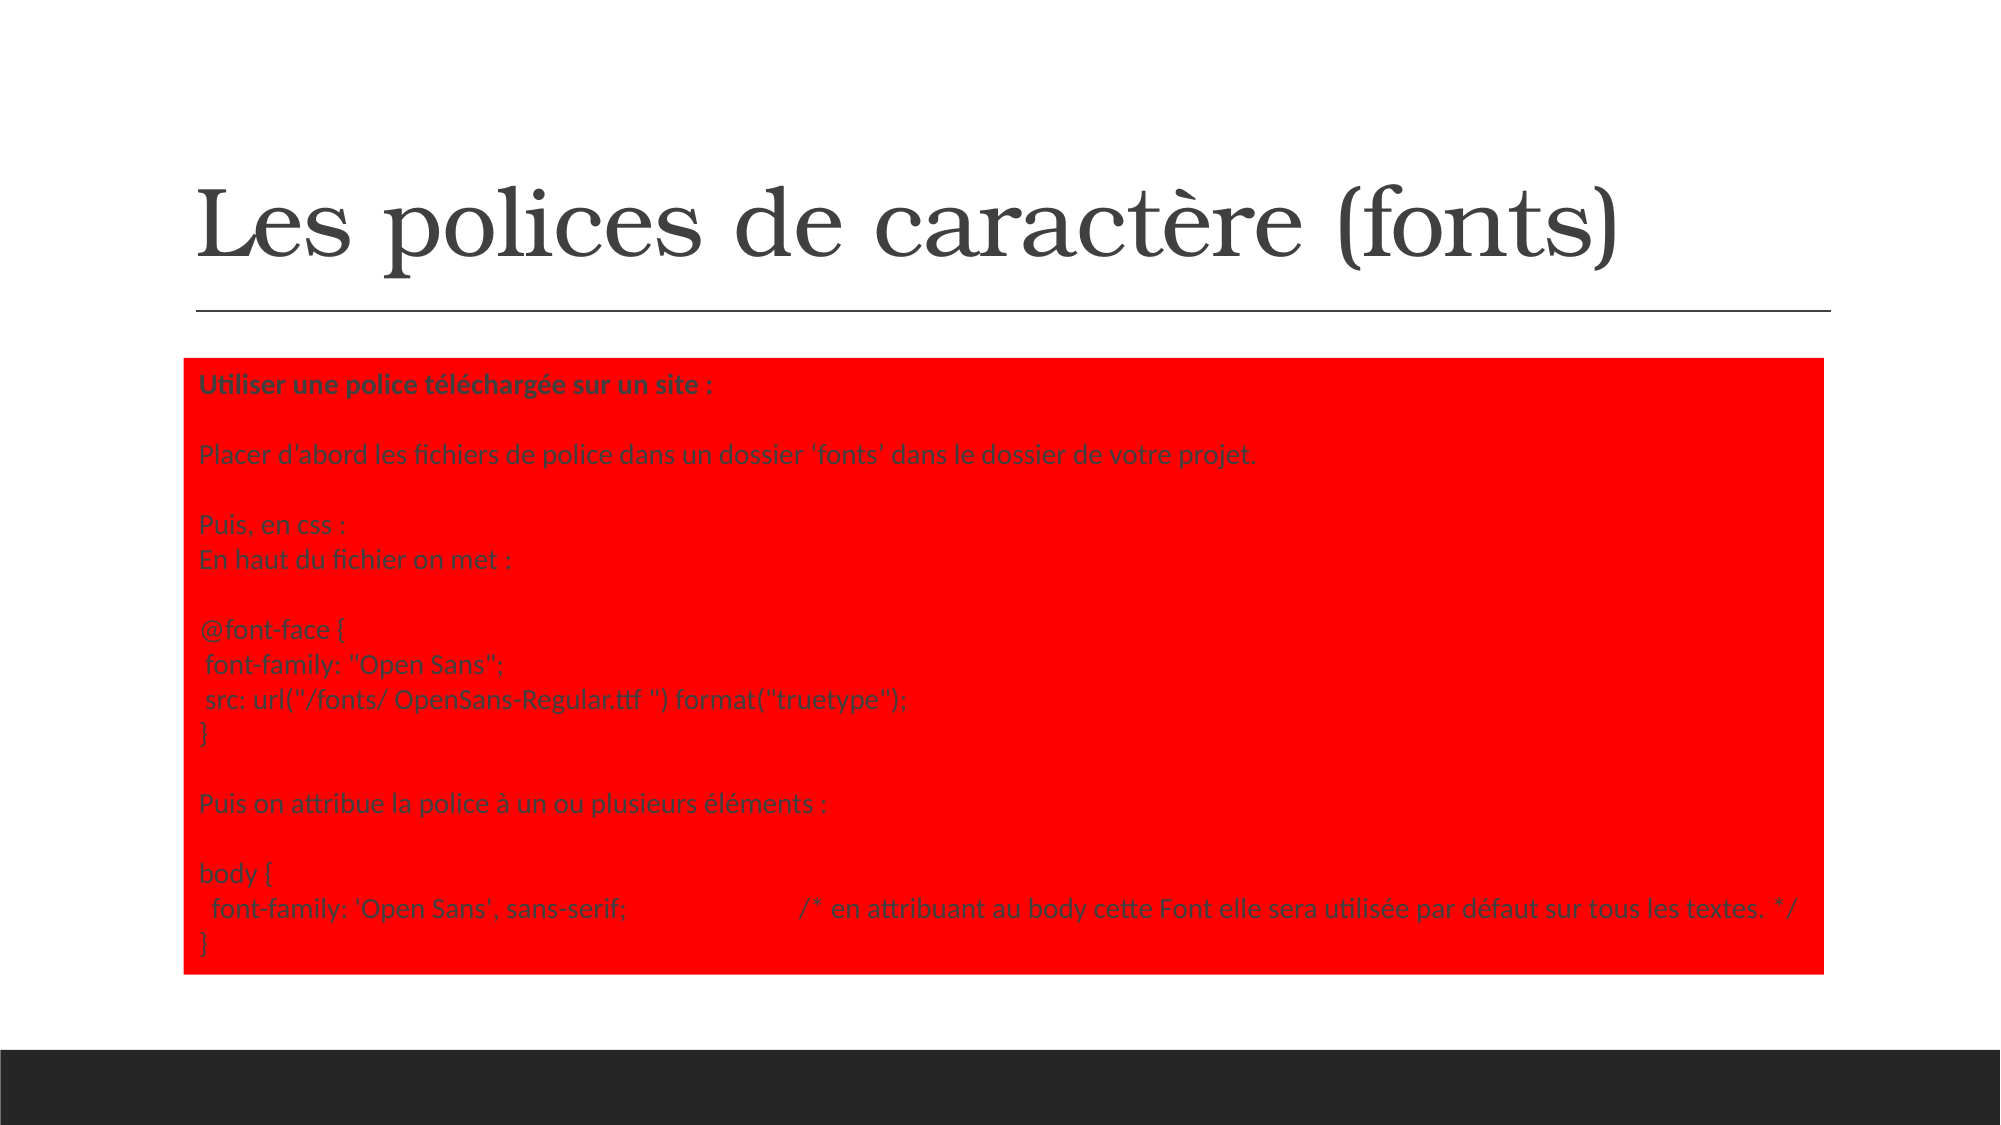

# Les polices de caractère (fonts)
Utiliser une police téléchargée sur un site :

Placer d’abord les fichiers de police dans un dossier ‘fonts’ dans le dossier de votre projet.

Puis, en css :
En haut du fichier on met :

@font-face {
 font-family: "Open Sans";
 src: url("/fonts/ OpenSans-Regular.ttf ") format("truetype");
}

Puis on attribue la police à un ou plusieurs éléments :

body {
  font-family: 'Open Sans', sans-serif;		/* en attribuant au body cette Font elle sera utilisée par défaut sur tous les textes. */
}